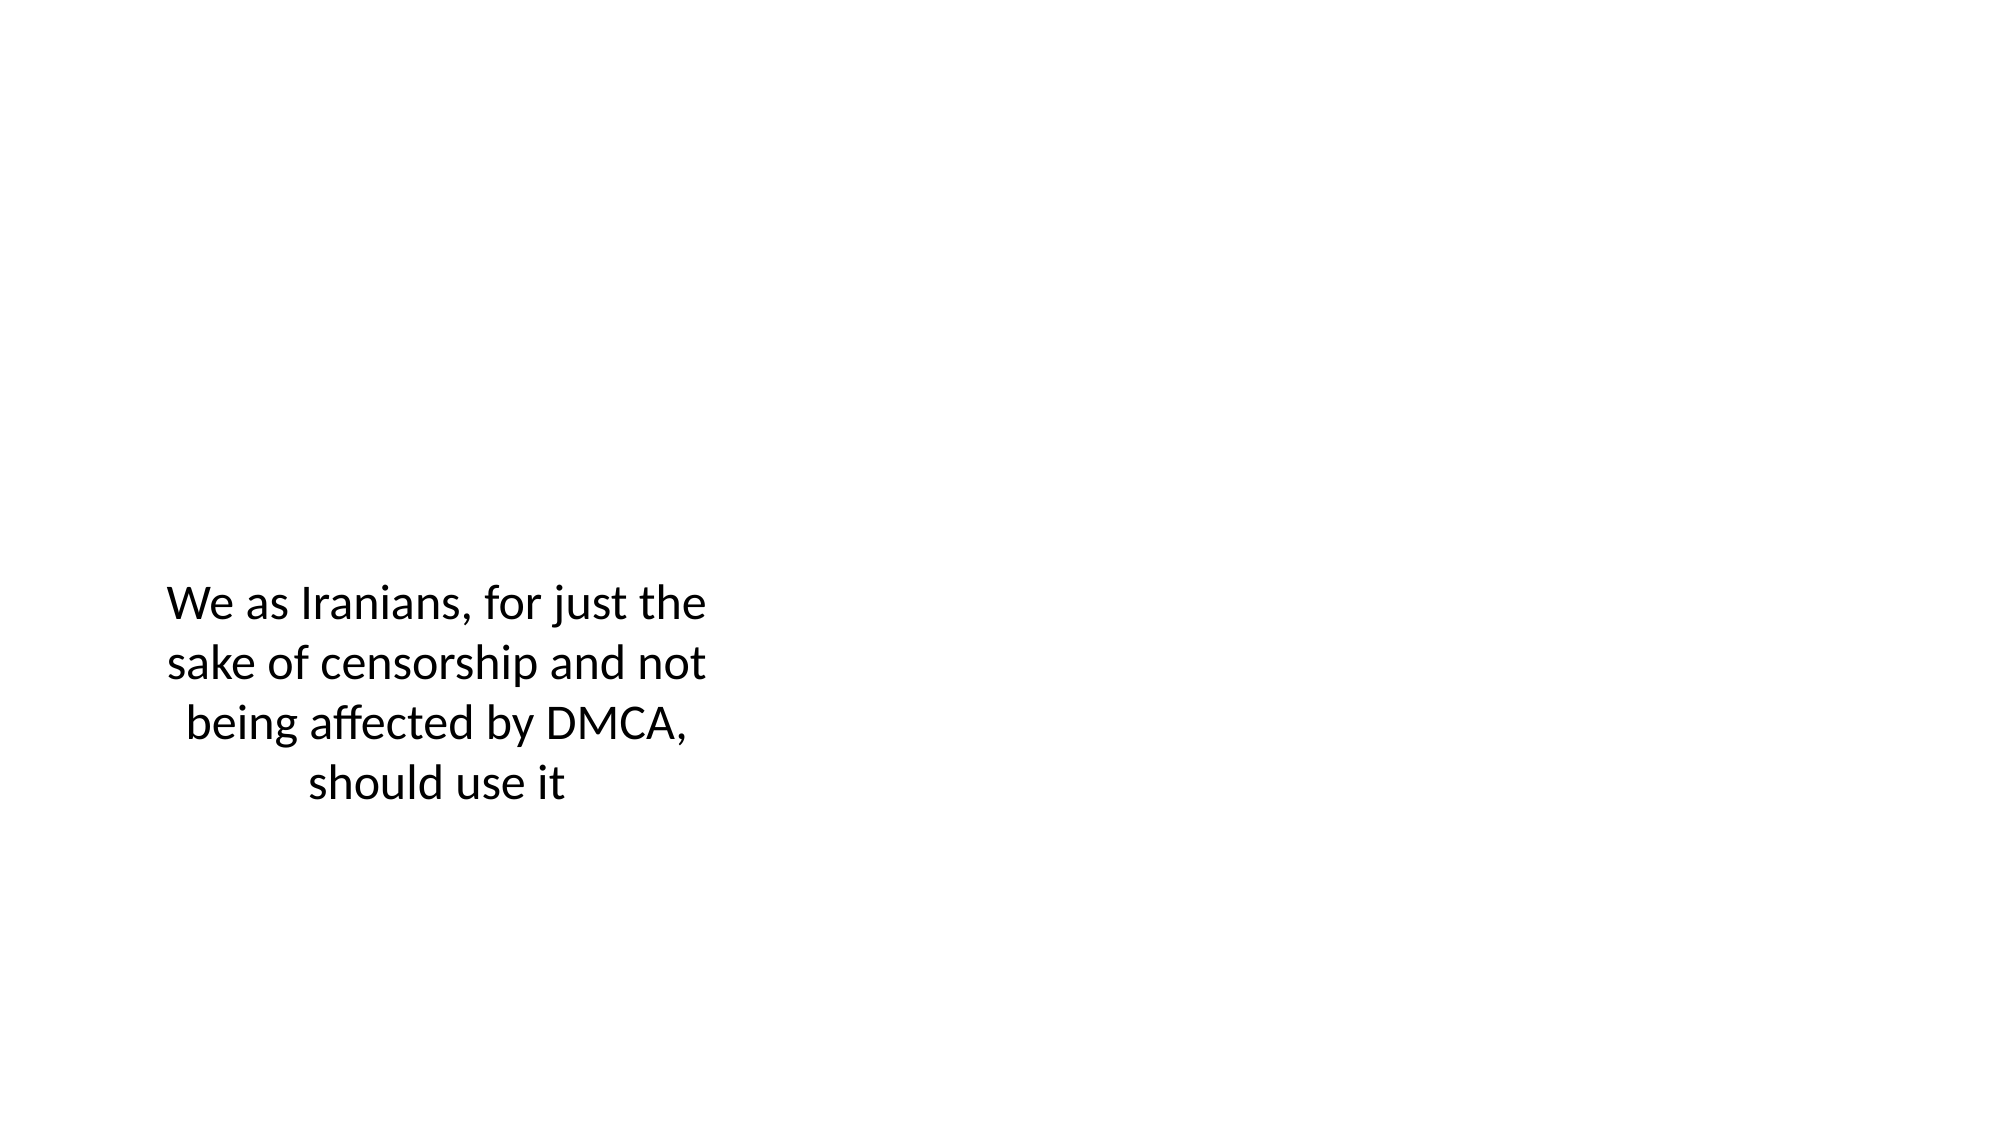

We as Iranians, for just the sake of censorship and not being affected by DMCA, should use it